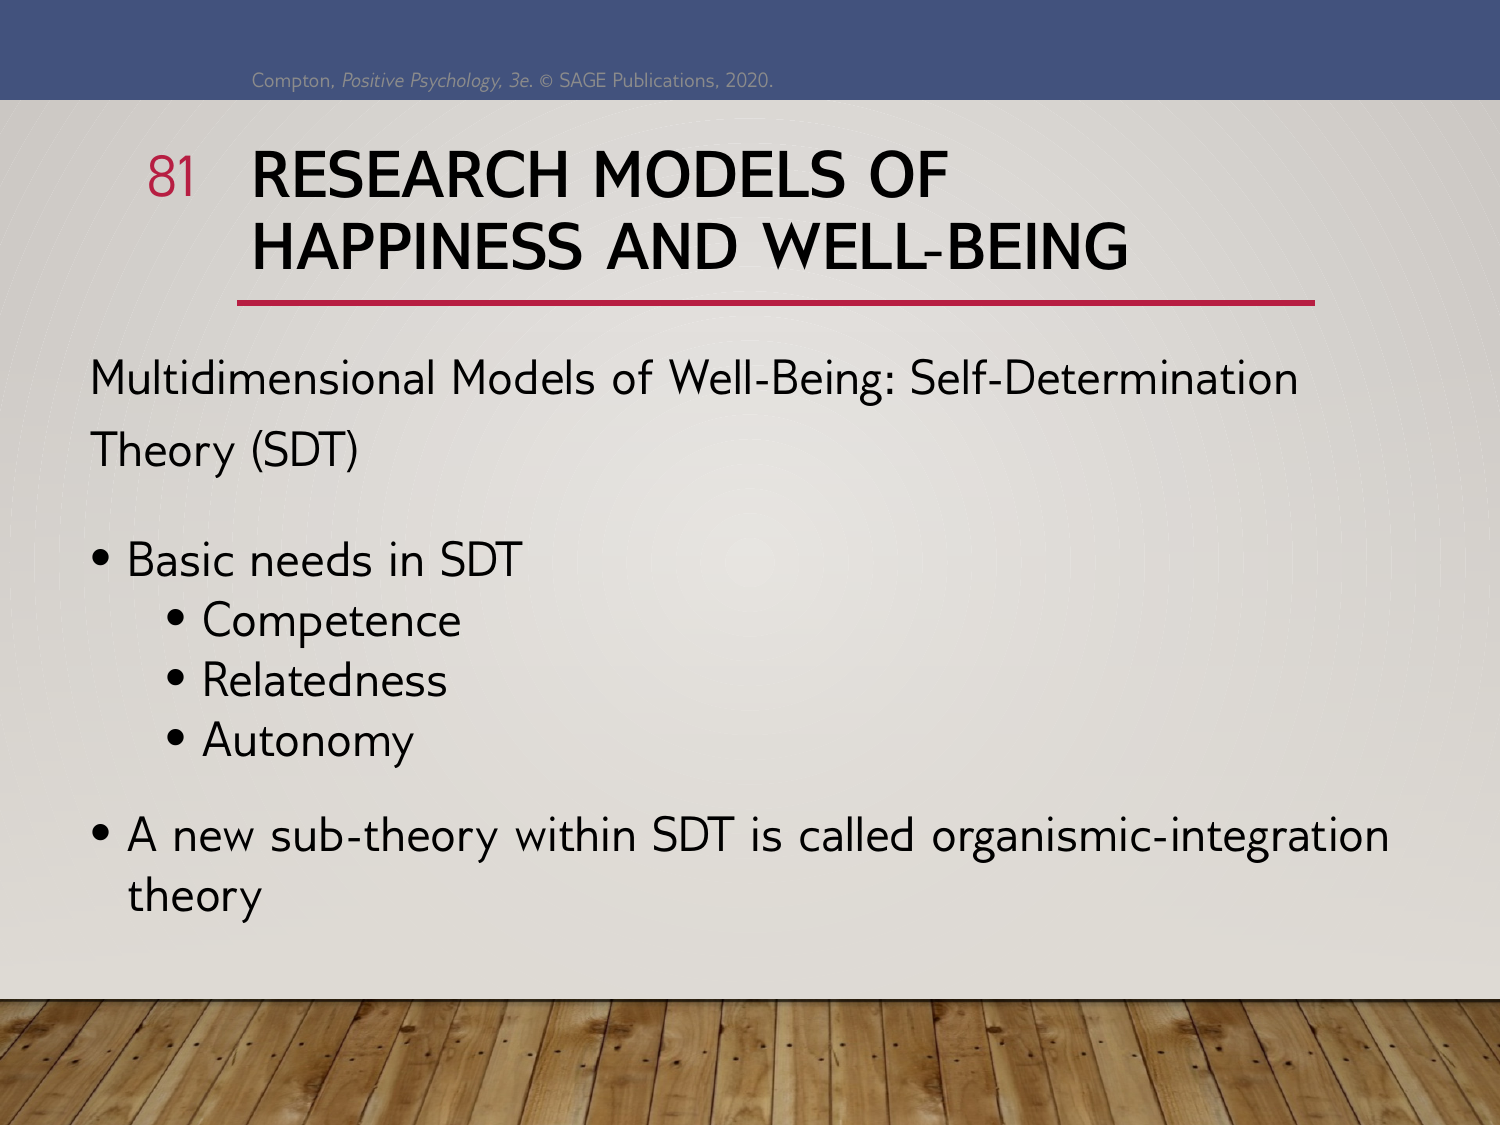

Compton, Positive Psychology, 3e. © SAGE Publications, 2020.
81
# Research Models of Happiness and Well-Being
Multidimensional Models of Well-Being: Self-Determination Theory (SDT)

Basic needs in SDT
Competence
Relatedness
Autonomy

A new sub-theory within SDT is called organismic-integration theory